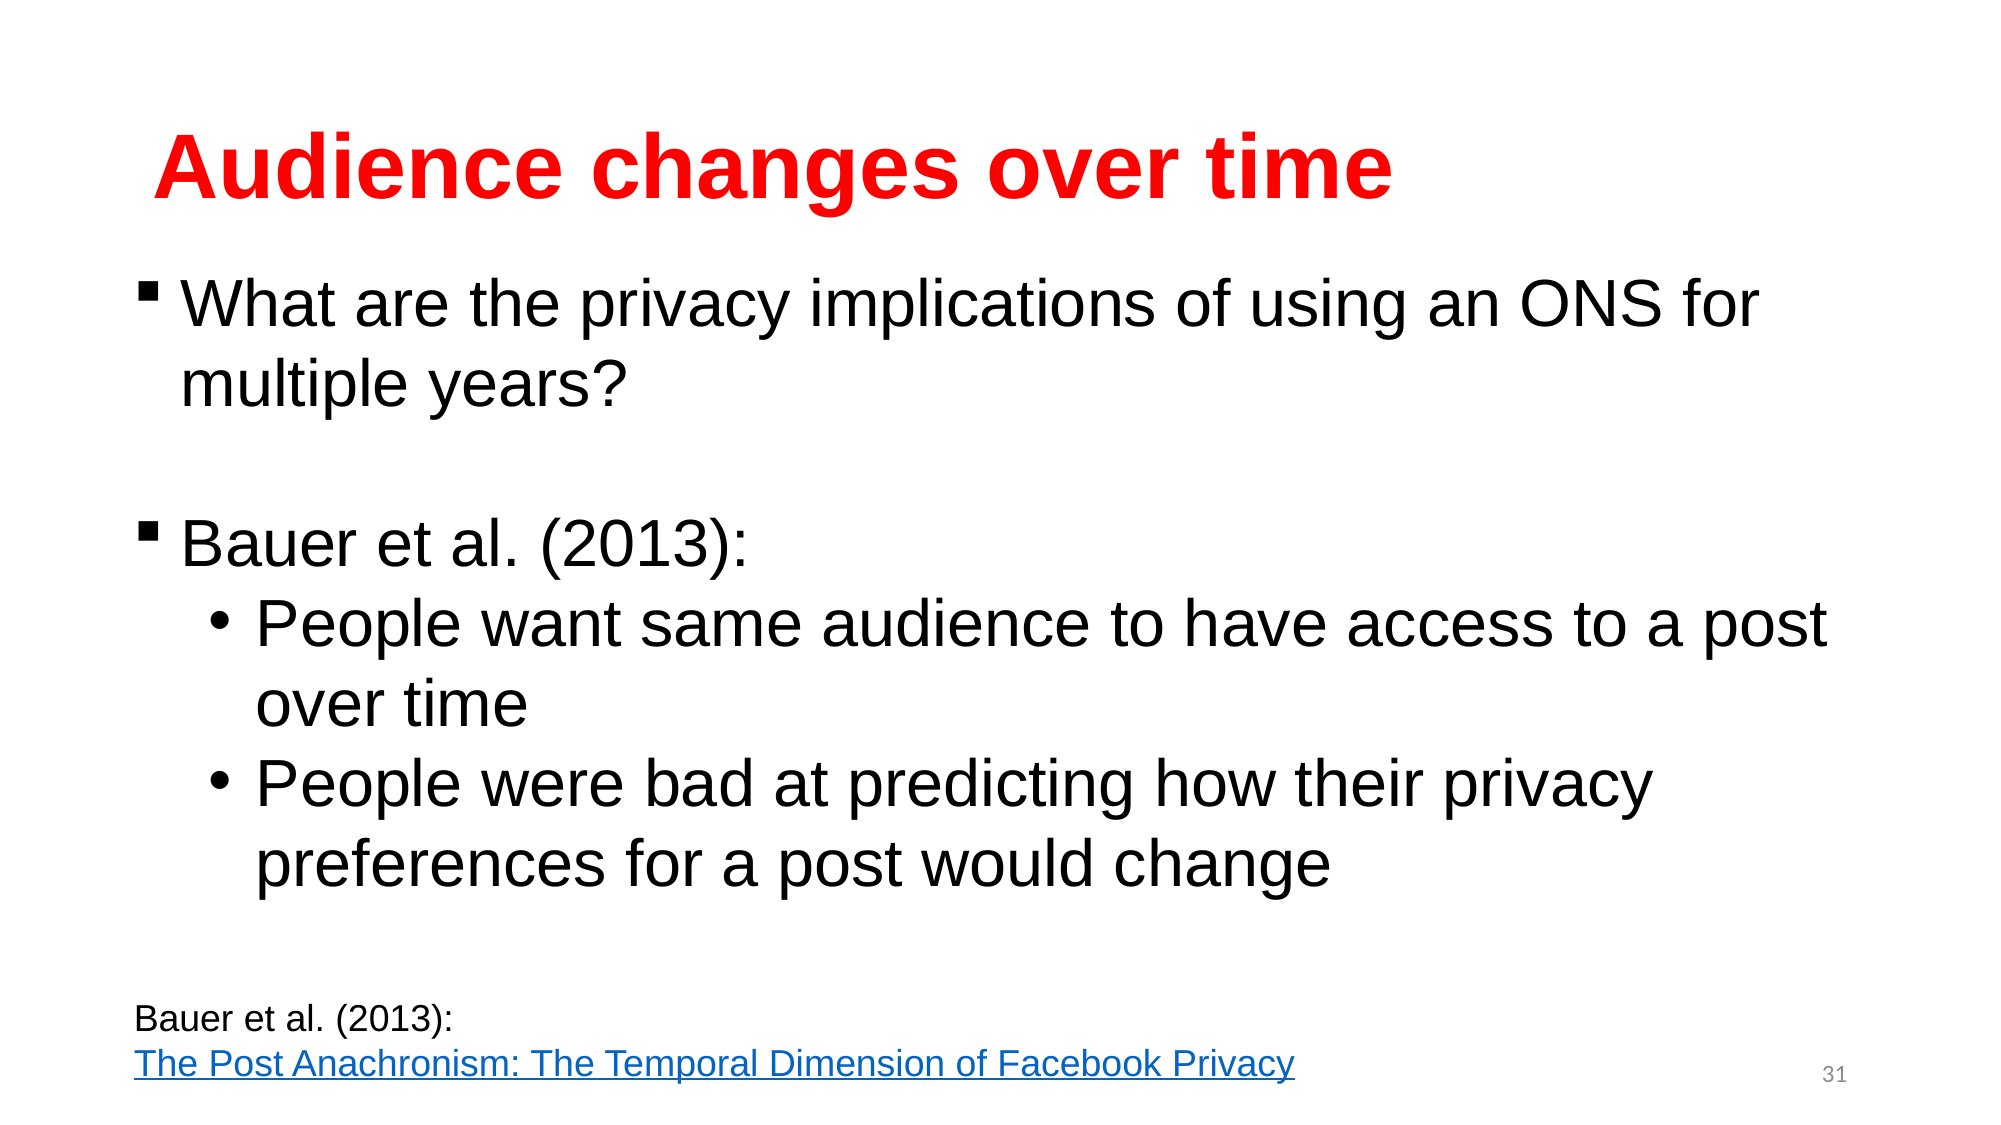

# Audience changes over time
What are the privacy implications of using an ONS for multiple years?

Bauer et al. (2013):
People want same audience to have access to a post over time
People were bad at predicting how their privacy preferences for a post would change
Bauer et al. (2013):  The Post Anachronism: The Temporal Dimension of Facebook Privacy
31